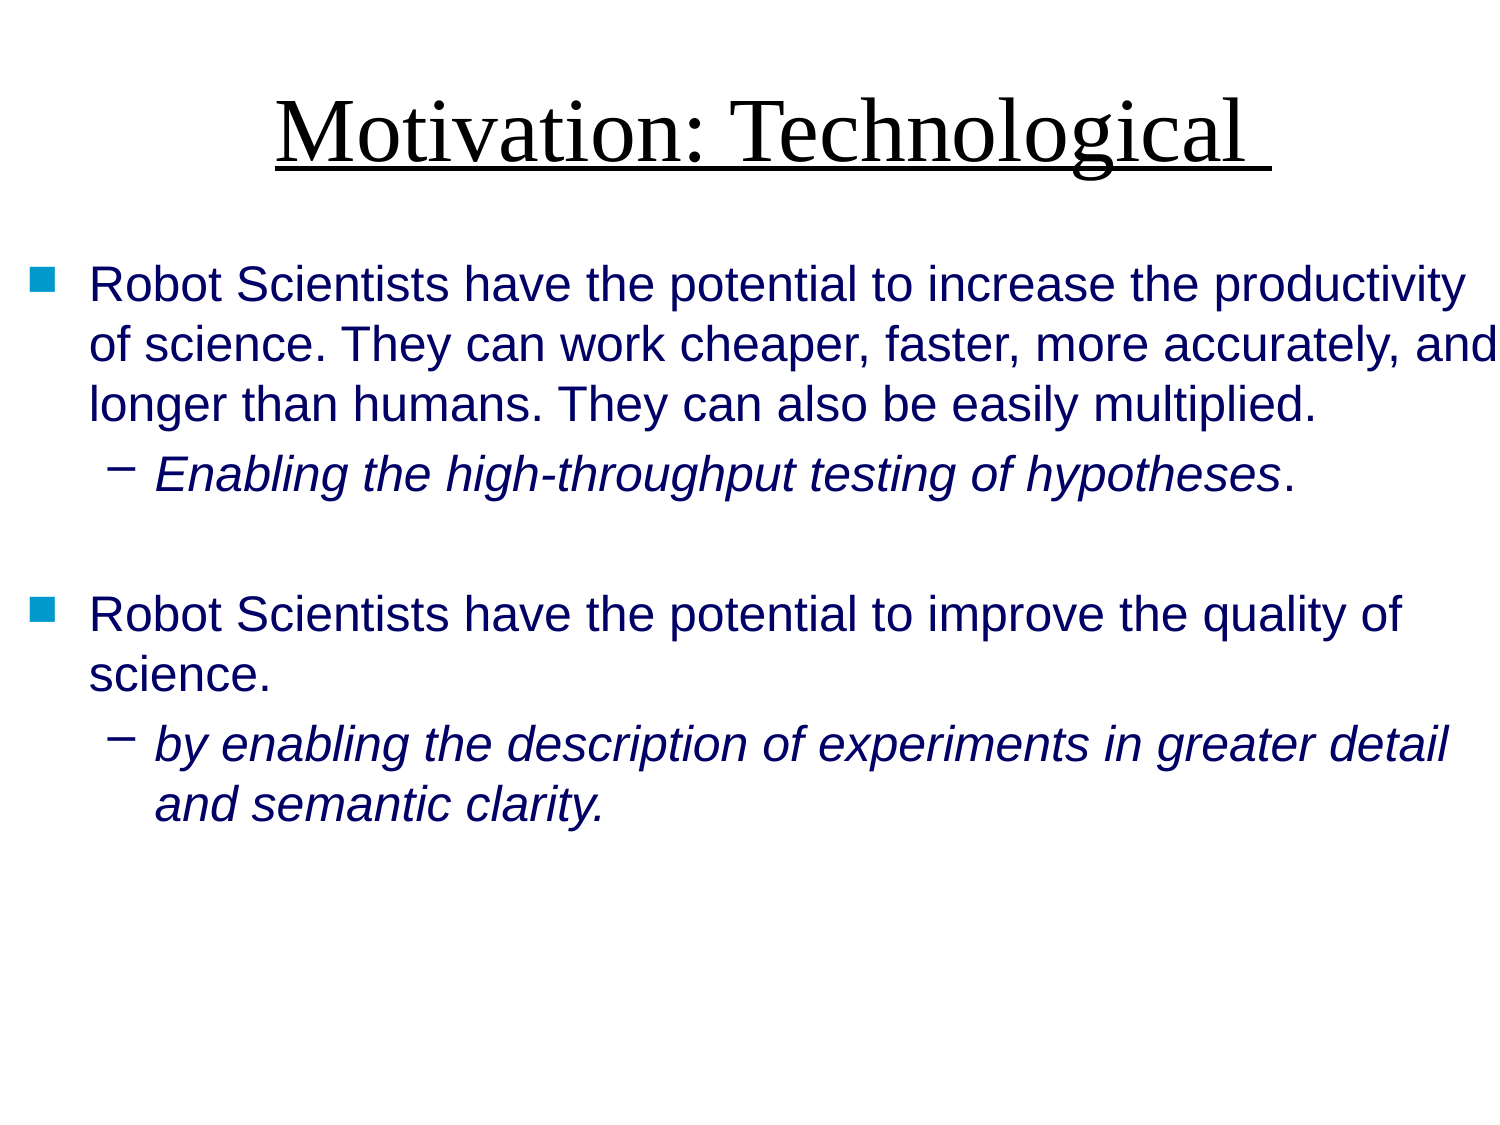

# Motivation: Technological
Robot Scientists have the potential to increase the productivity of science. They can work cheaper, faster, more accurately, and longer than humans. They can also be easily multiplied.
Enabling the high-throughput testing of hypotheses.

Robot Scientists have the potential to improve the quality of science.
by enabling the description of experiments in greater detail and semantic clarity.